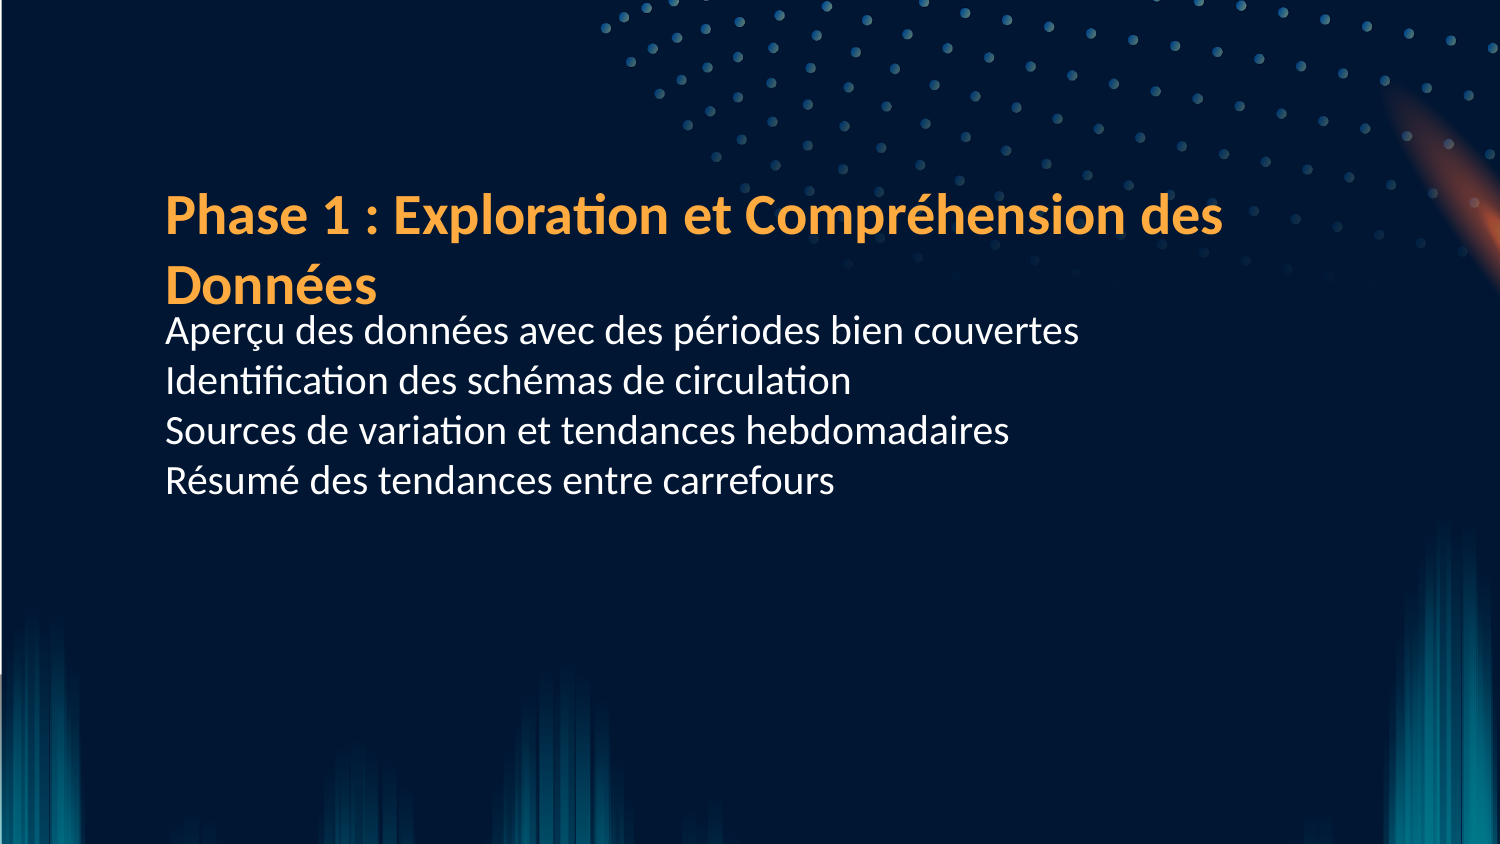

Phase 1 : Exploration et Compréhension des Données
Aperçu des données avec des périodes bien couvertes
Identification des schémas de circulation
Sources de variation et tendances hebdomadaires
Résumé des tendances entre carrefours